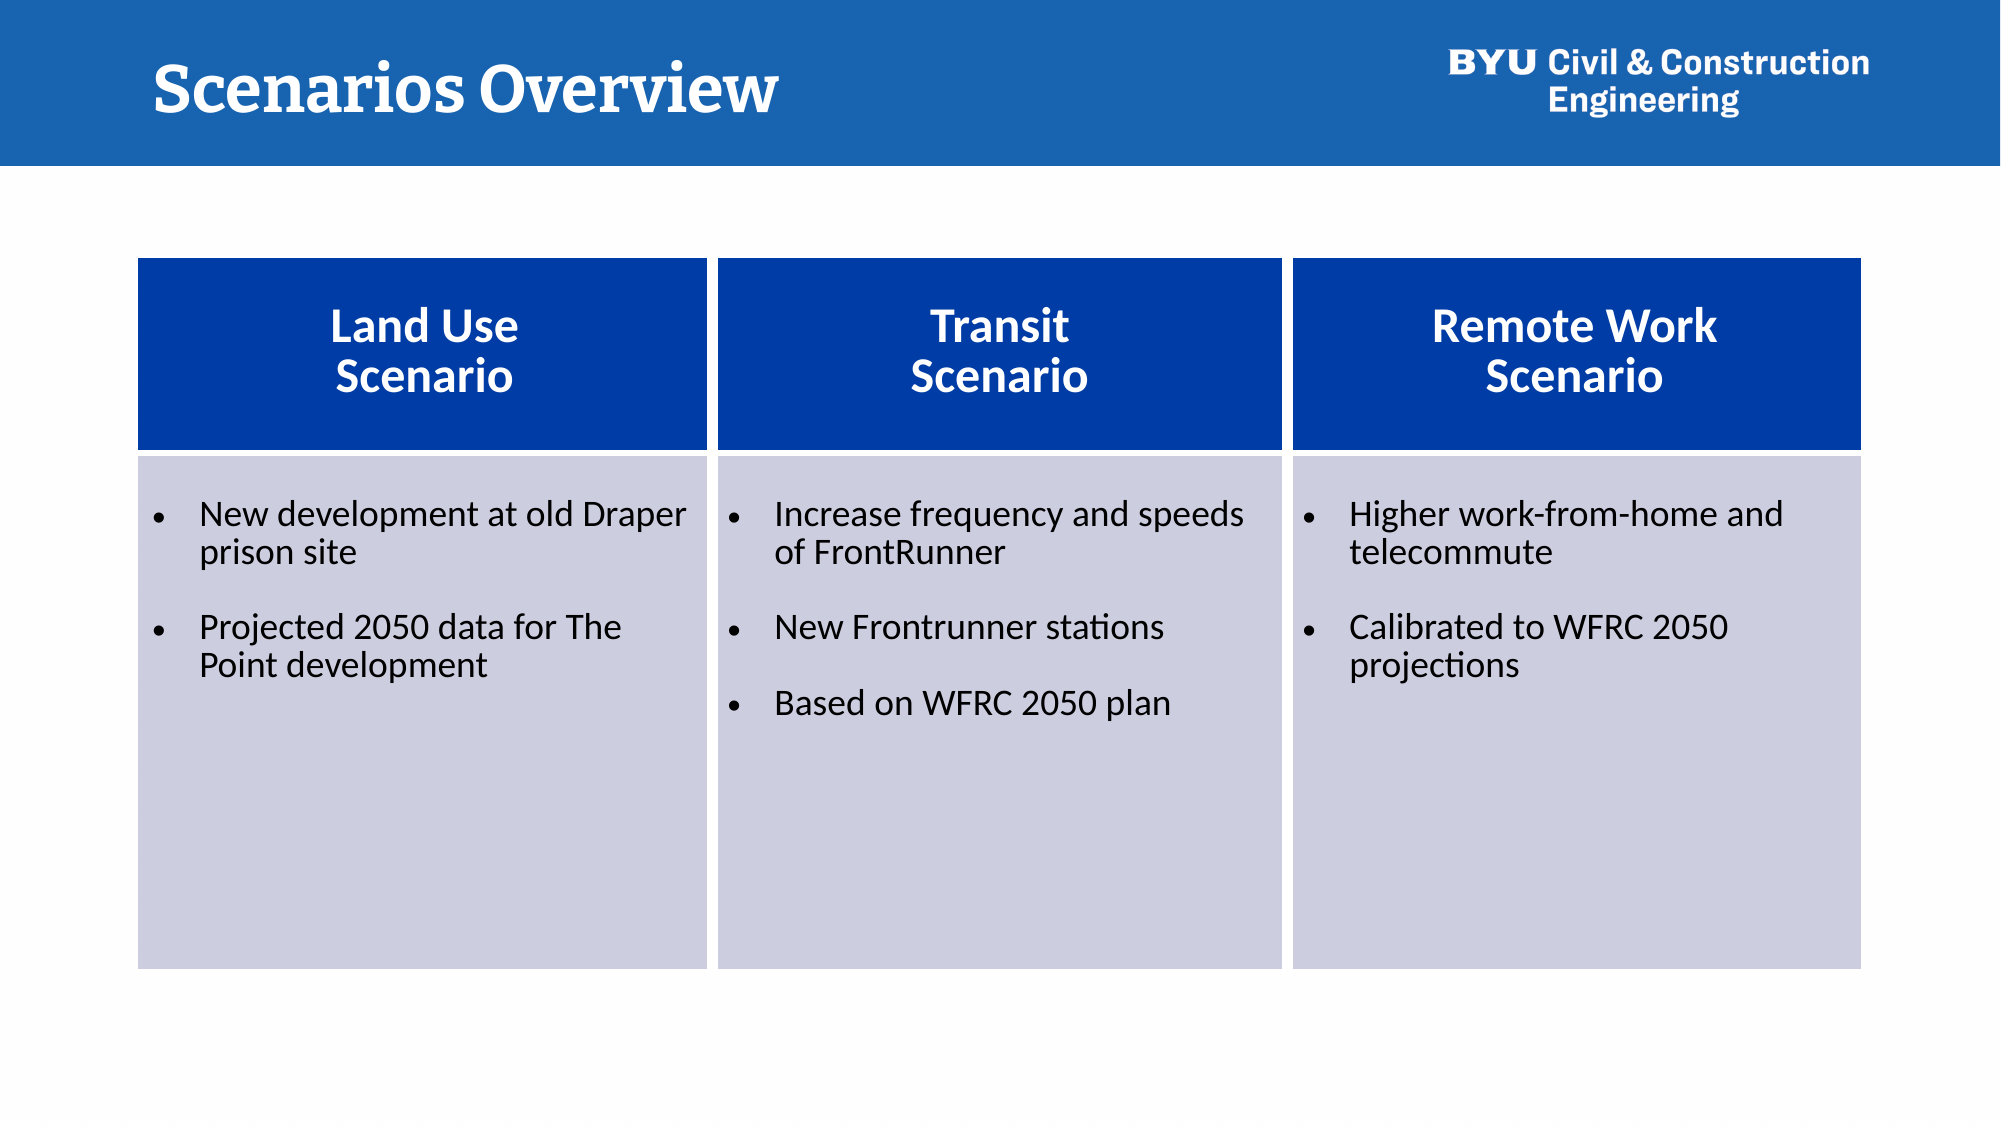

# Scenarios Overview
| Land Use Scenario | Transit Scenario | Remote Work Scenario |
| --- | --- | --- |
| New development at old Draper prison site Projected 2050 data for The Point development | Increase frequency and speeds of FrontRunner New Frontrunner stations Based on WFRC 2050 plan | Higher work-from-home and telecommute Calibrated to WFRC 2050 projections |